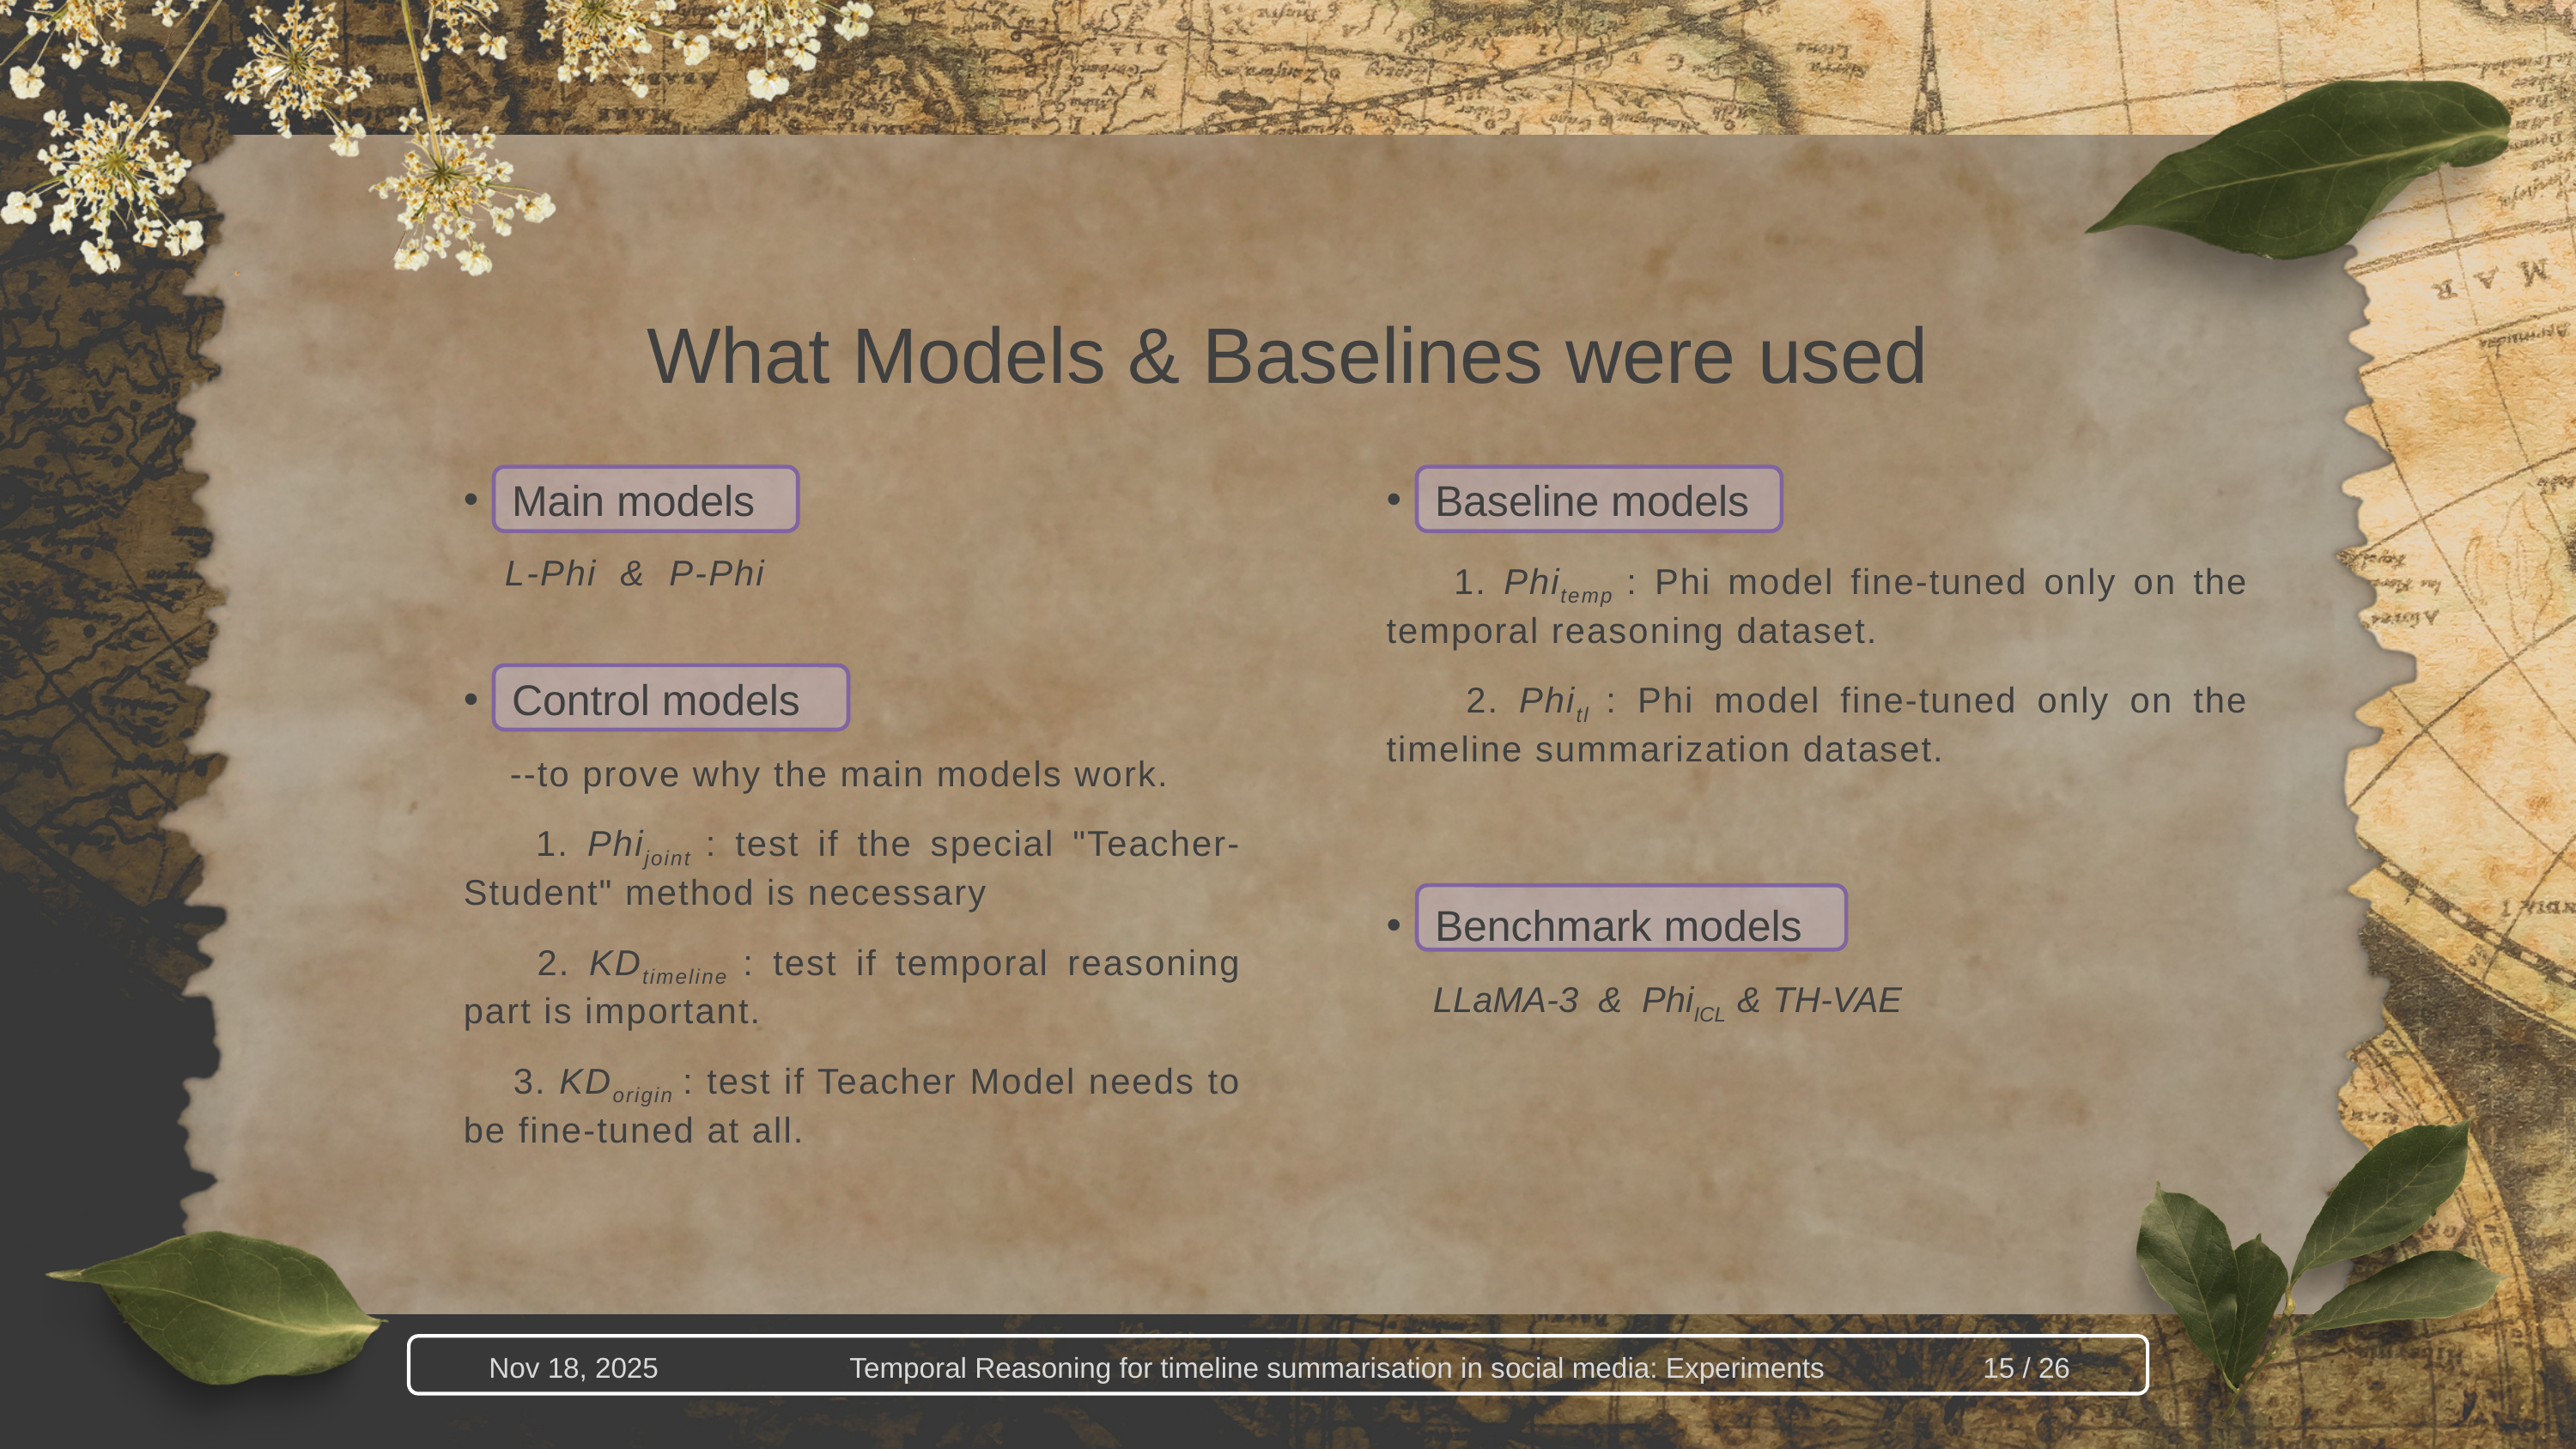

What Models & Baselines were used
Main models
   L-Phi  &  P-Phi

Control models
    --to prove why the main models work.
    1. Phijoint : test if the special "Teacher-Student" method is necessary
    2. KDtimeline : test if temporal reasoning part is important.
    3. KDorigin : test if Teacher Model needs to be fine-tuned at all.

Baseline models
    1. Phitemp : Phi model fine-tuned only on the temporal reasoning dataset.
    2. Phitl : Phi model fine-tuned only on the timeline summarization dataset.

Benchmark models
    LLaMA-3  &  PhiICL  &  TH-VAE

Nov 18, 2025                        Temporal Reasoning for timeline summarisation in social media: Experiments                    15 / 26